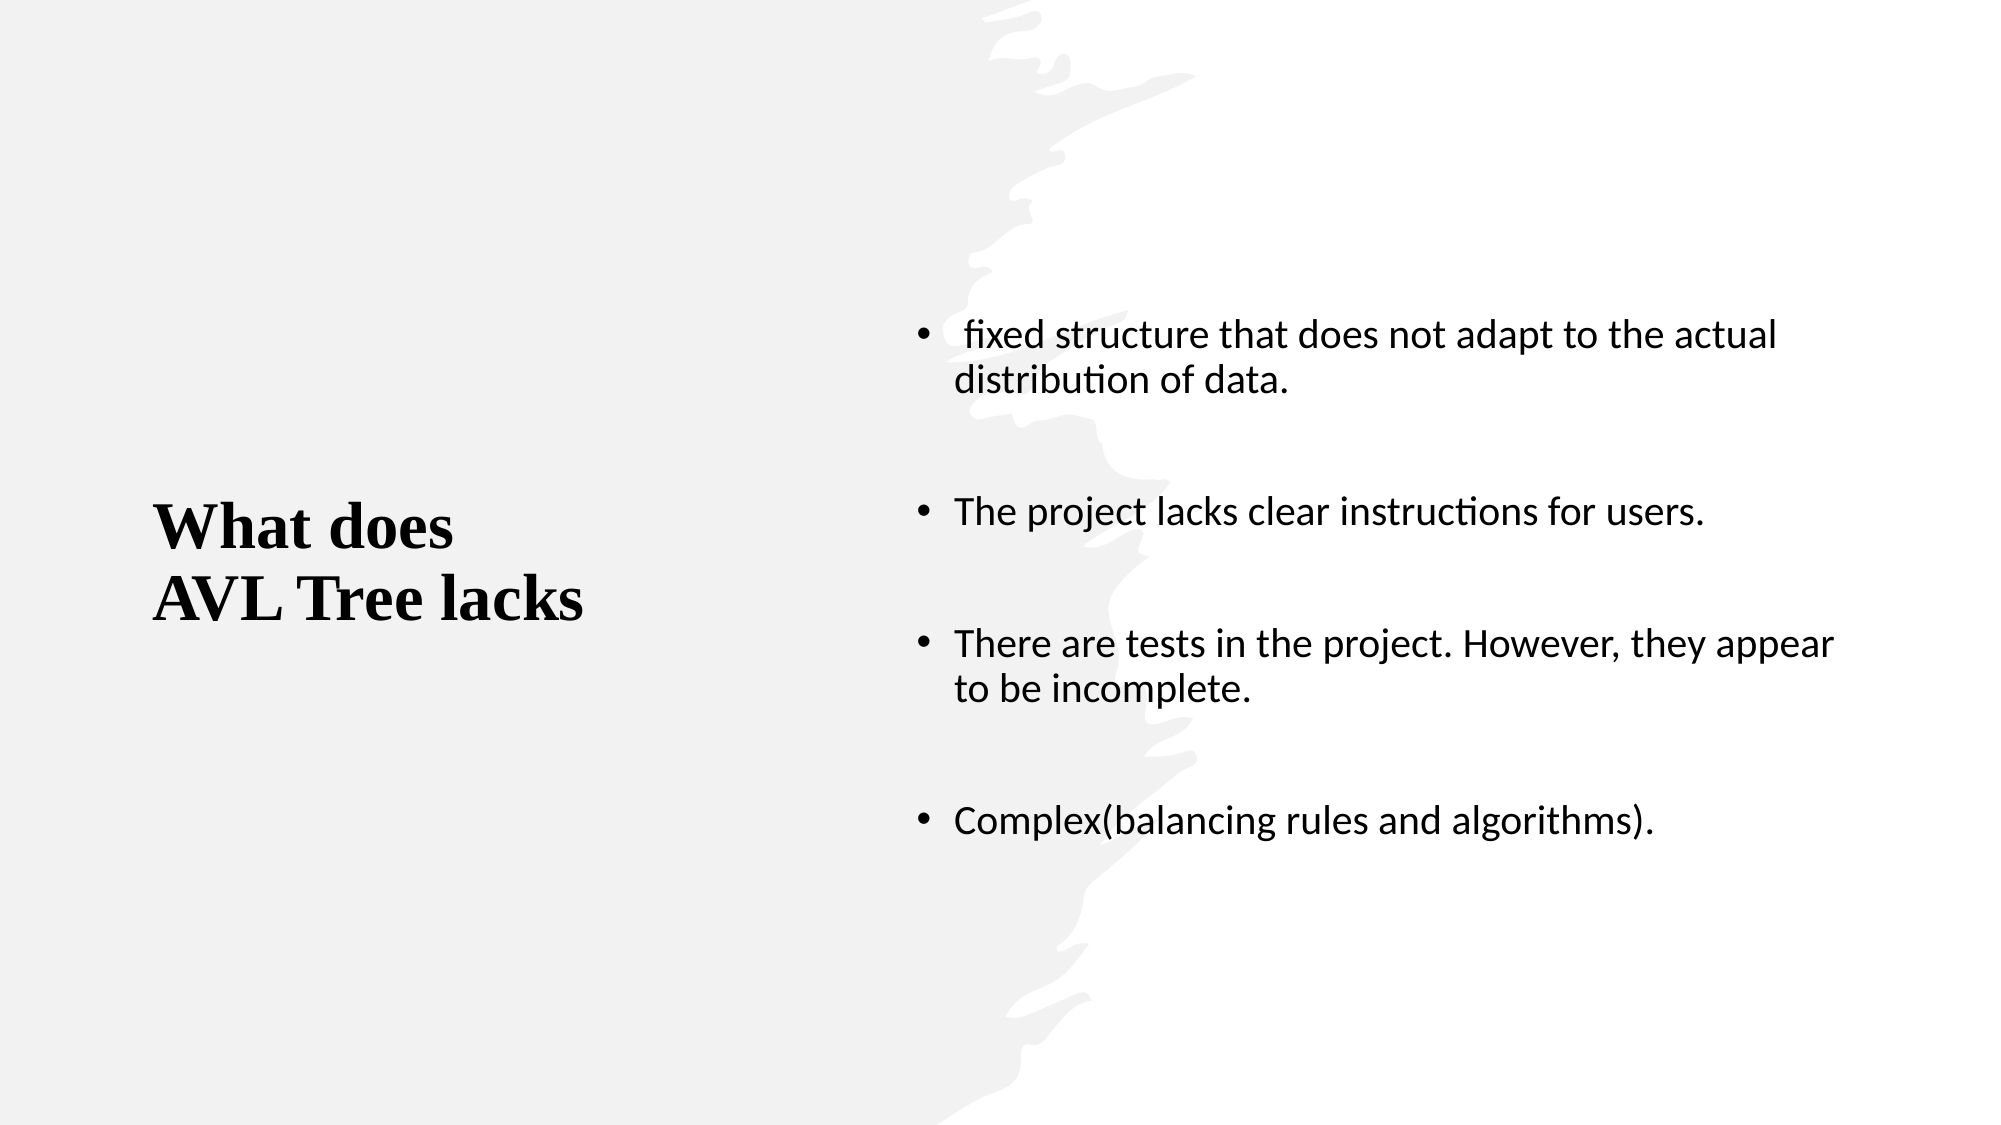

fixed structure that does not adapt to the actual distribution of data.

The project lacks clear instructions for users.

There are tests in the project. However, they appear to be incomplete.

Complex(balancing rules and algorithms).
# What does AVL Tree lacks